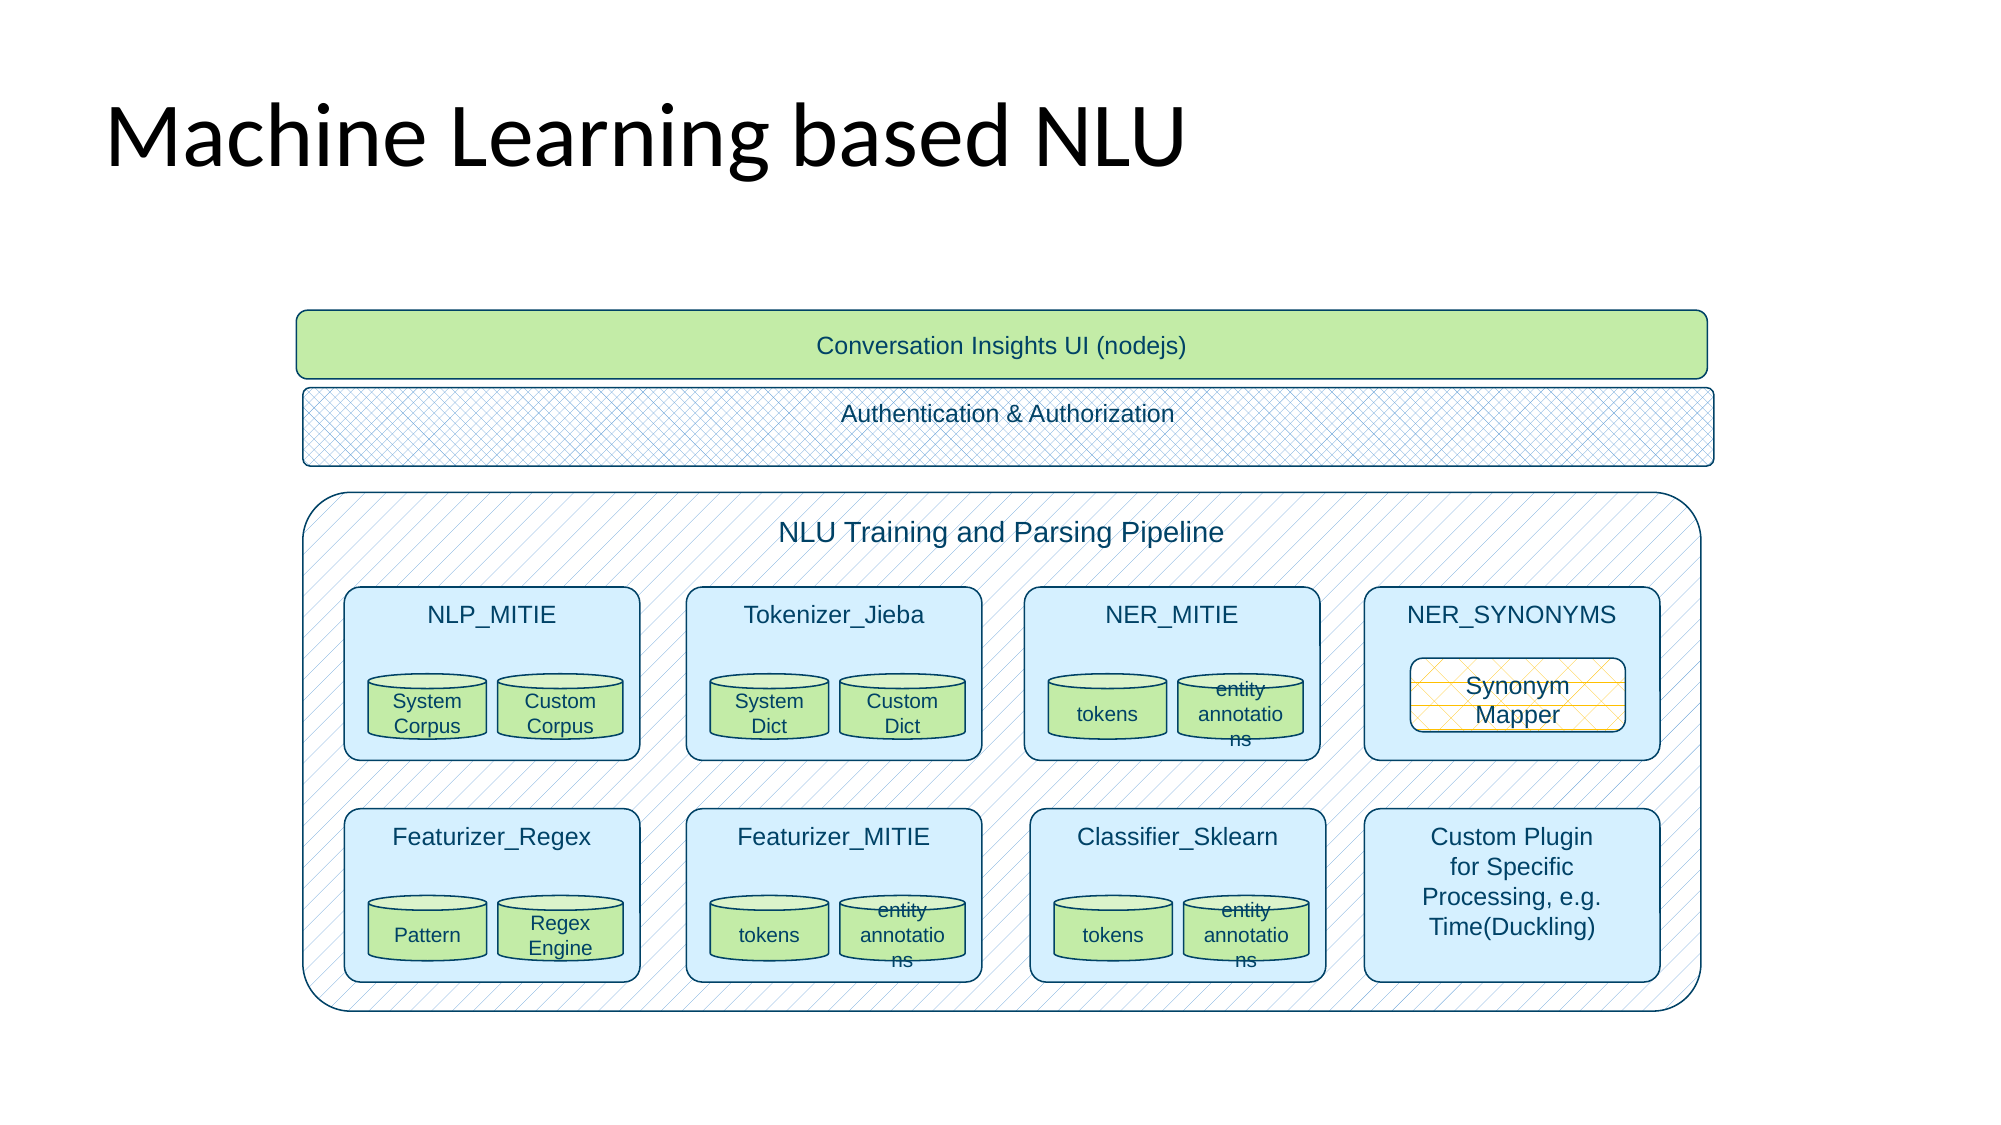

Authentication & Authorization
# Machine Learning based NLU
Conversation Insights UI (nodejs)
NLU Training and Parsing Pipeline
NLP_MITIE
SystemCorpus
Custom Corpus
Tokenizer_Jieba
SystemDict
Custom Dict
NER_MITIE
tokens
entity annotations
NER_SYNONYMS
Synonym
Mapper
Featurizer_Regex
Pattern
Regex Engine
Featurizer_MITIE
tokens
entity annotations
Classifier_Sklearn
tokens
entity annotations
Custom Plugin
for Specific Processing, e.g. Time(Duckling)